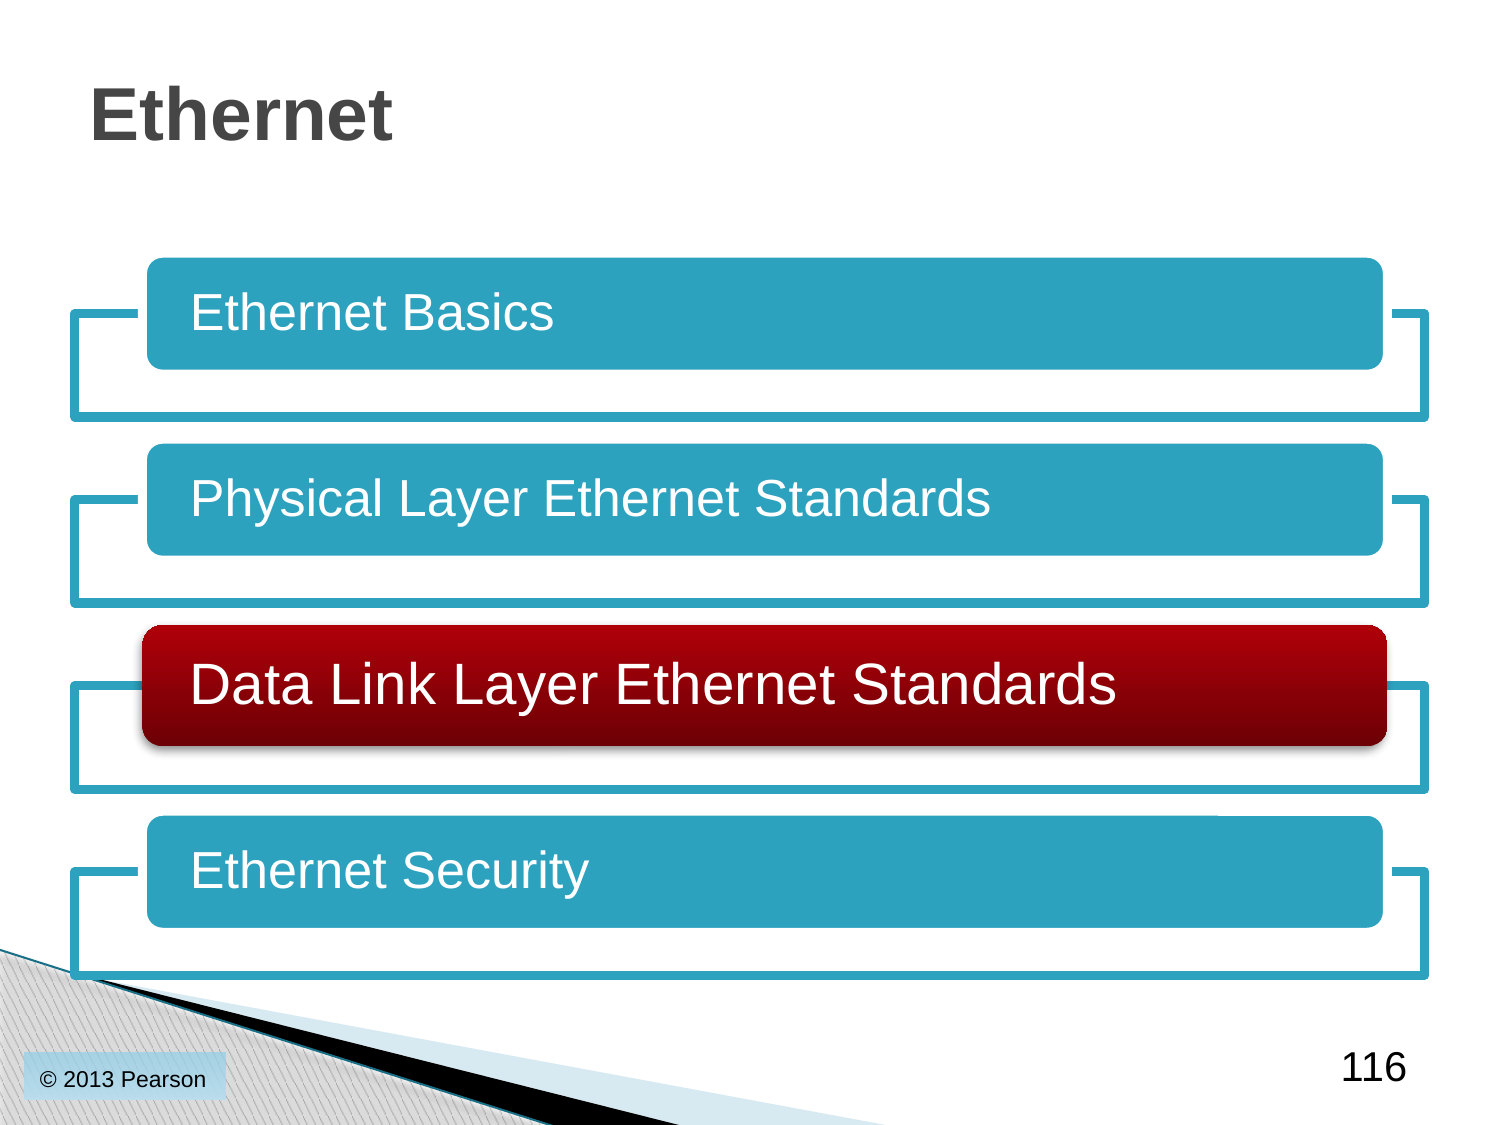

# Ethernet
Ethernet Basics
Physical Layer Ethernet Standards
Data Link Layer Ethernet Standards
Ethernet Security
© 2013 Pearson
116